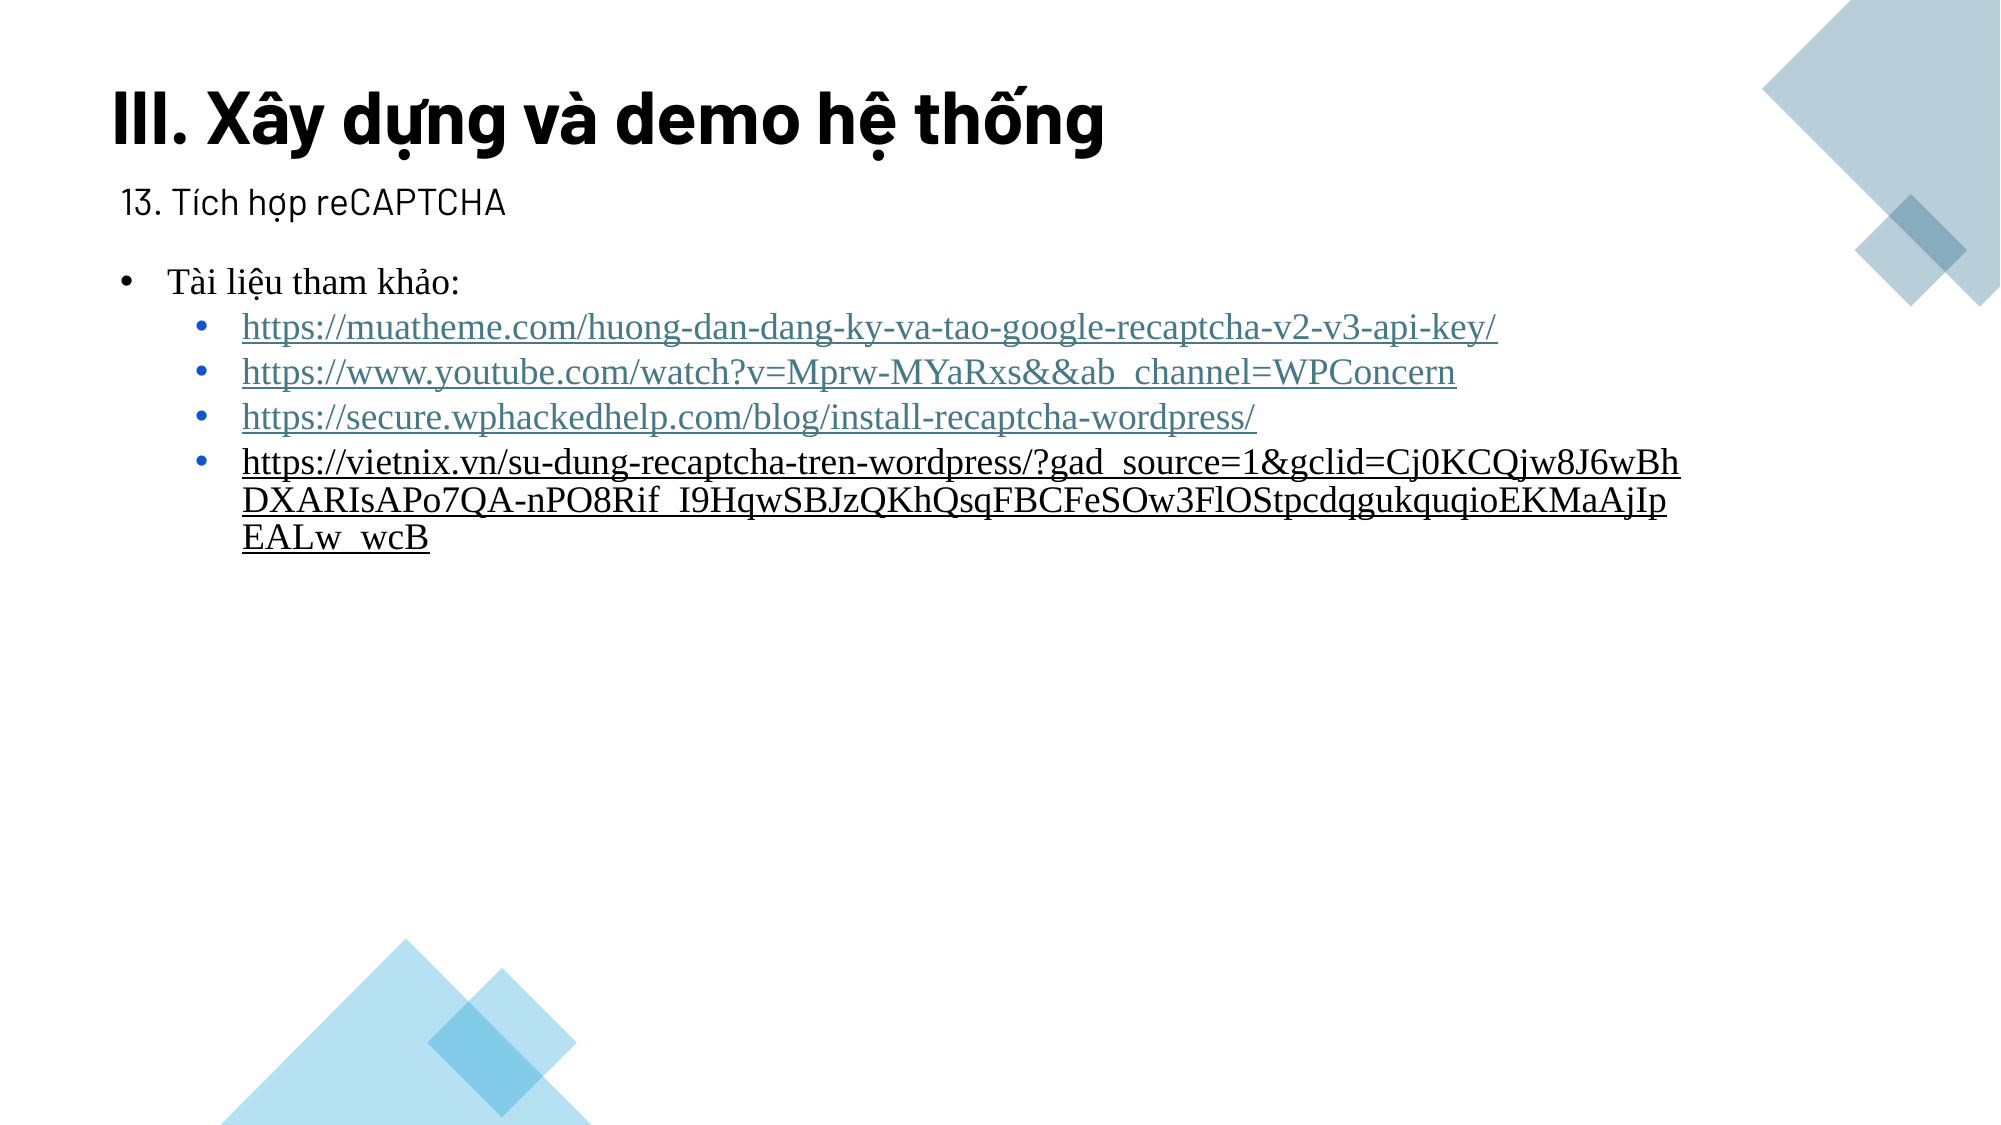

III. Xây dựng và demo hệ thống
13. Tích hợp reCAPTCHA
Tài liệu tham khảo:
https://muatheme.com/huong-dan-dang-ky-va-tao-google-recaptcha-v2-v3-api-key/
https://www.youtube.com/watch?v=Mprw-MYaRxs&&ab_channel=WPConcern
https://secure.wphackedhelp.com/blog/install-recaptcha-wordpress/
https://vietnix.vn/su-dung-recaptcha-tren-wordpress/?gad_source=1&gclid=Cj0KCQjw8J6wBhDXARIsAPo7QA-nPO8Rif_I9HqwSBJzQKhQsqFBCFeSOw3FlOStpcdqgukquqioEKMaAjIpEALw_wcB